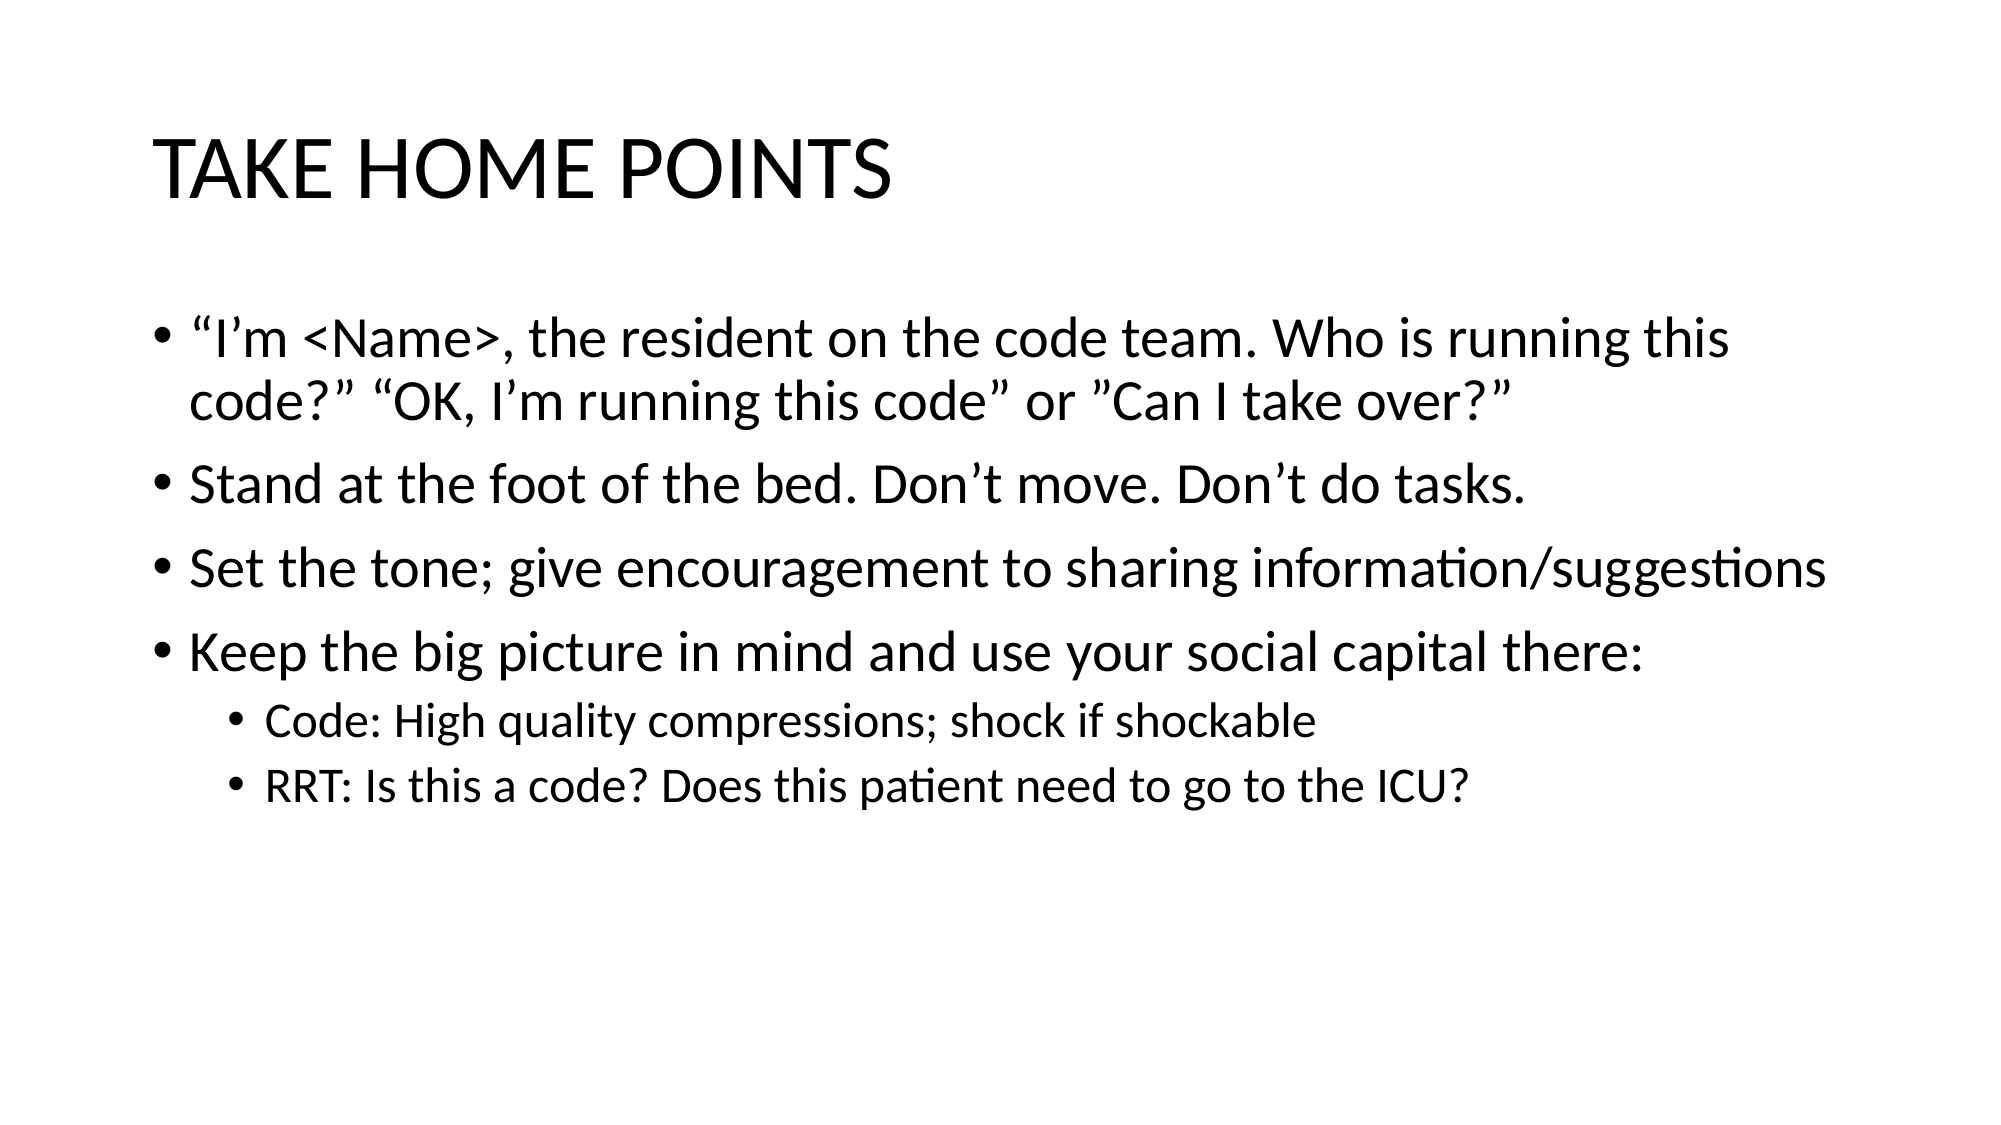

# TAKE HOME POINTS
“I’m <Name>, the resident on the code team. Who is running this code?” “OK, I’m running this code” or ”Can I take over?”
Stand at the foot of the bed. Don’t move. Don’t do tasks.
Set the tone; give encouragement to sharing information/suggestions
Keep the big picture in mind and use your social capital there:
Code: High quality compressions; shock if shockable
RRT: Is this a code? Does this patient need to go to the ICU?